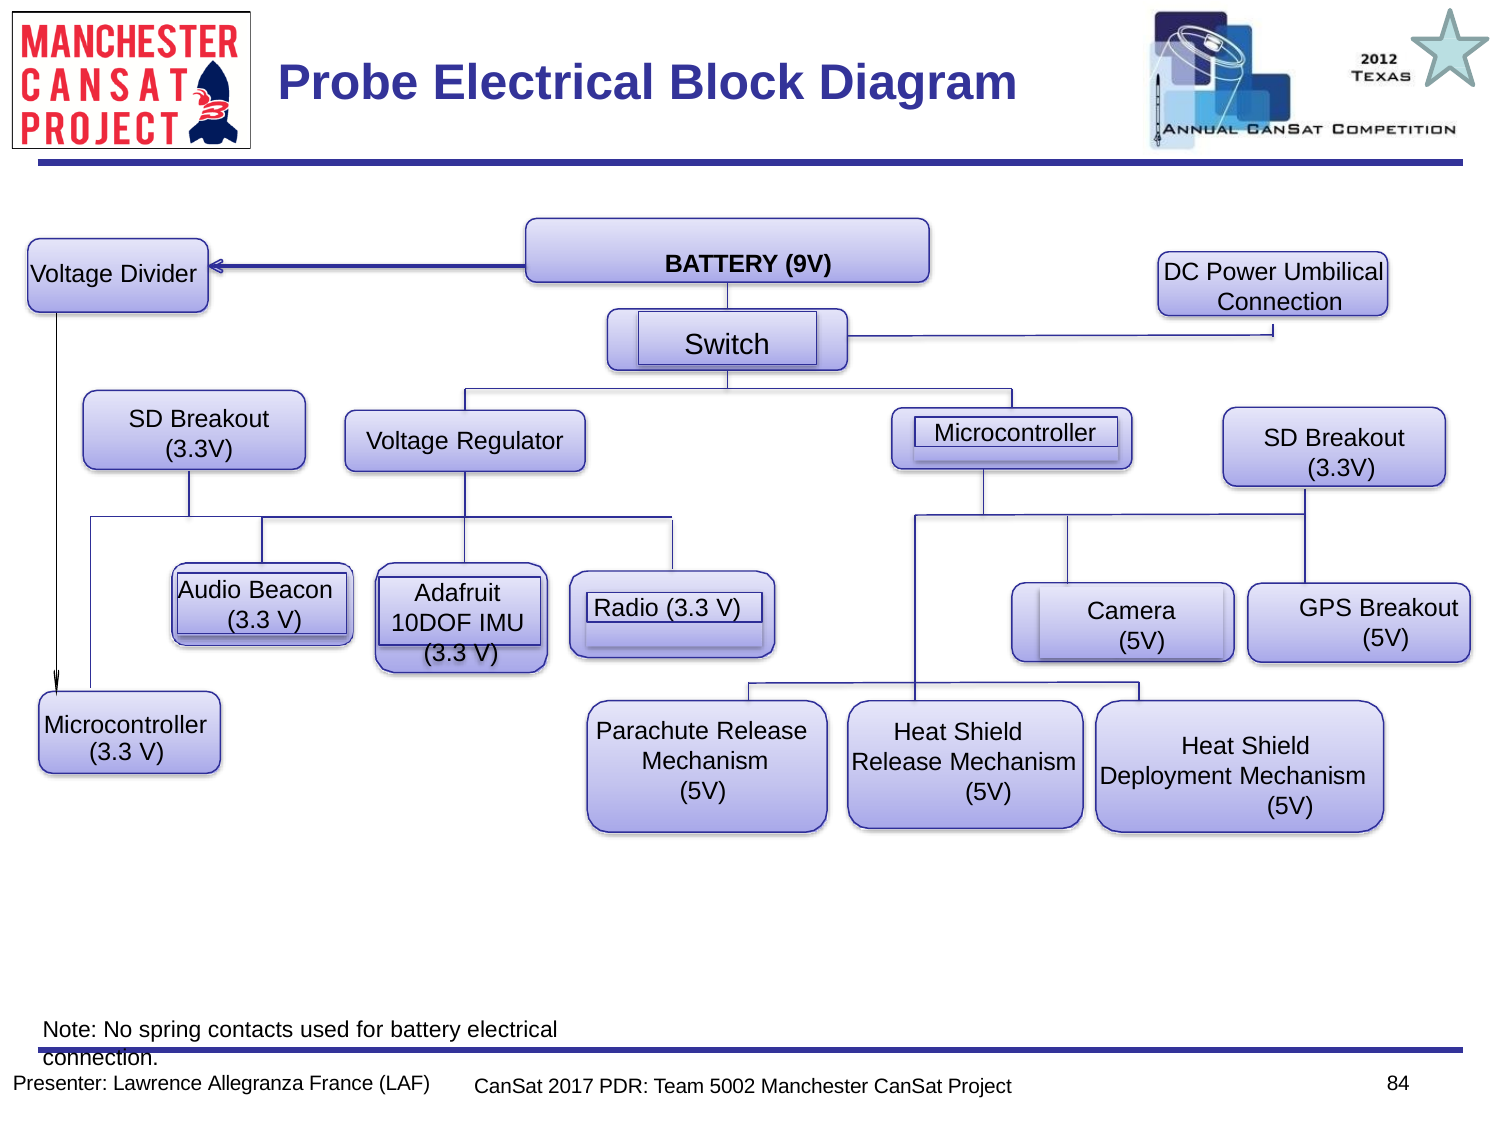

Team Logo
Here
(If You Want)

# Probe Electrical Block Diagram

BATTERY (9V)

DC Power Umbilical  Connection

Voltage Divider

Switch

SD Breakout
(3.3V)

Microcontroller
SD Breakout  (3.3V)
Voltage Regulator

Audio Beacon  (3.3 V)
Adafruit  10DOF IMU  (3.3 V)

GPS Breakout  (5V)
Camera  (5V)

Radio (3.3 V)

Microcontroller  (3.3 V)
Parachute Release  Mechanism
(5V)
Heat Shield  Release Mechanism
(5V)

Heat Shield  Deployment Mechanism
(5V)
Note: No spring contacts used for battery electrical connection.
84
Presenter: Lawrence Allegranza France (LAF)
CanSat 2017 PDR: Team 5002 Manchester CanSat Project